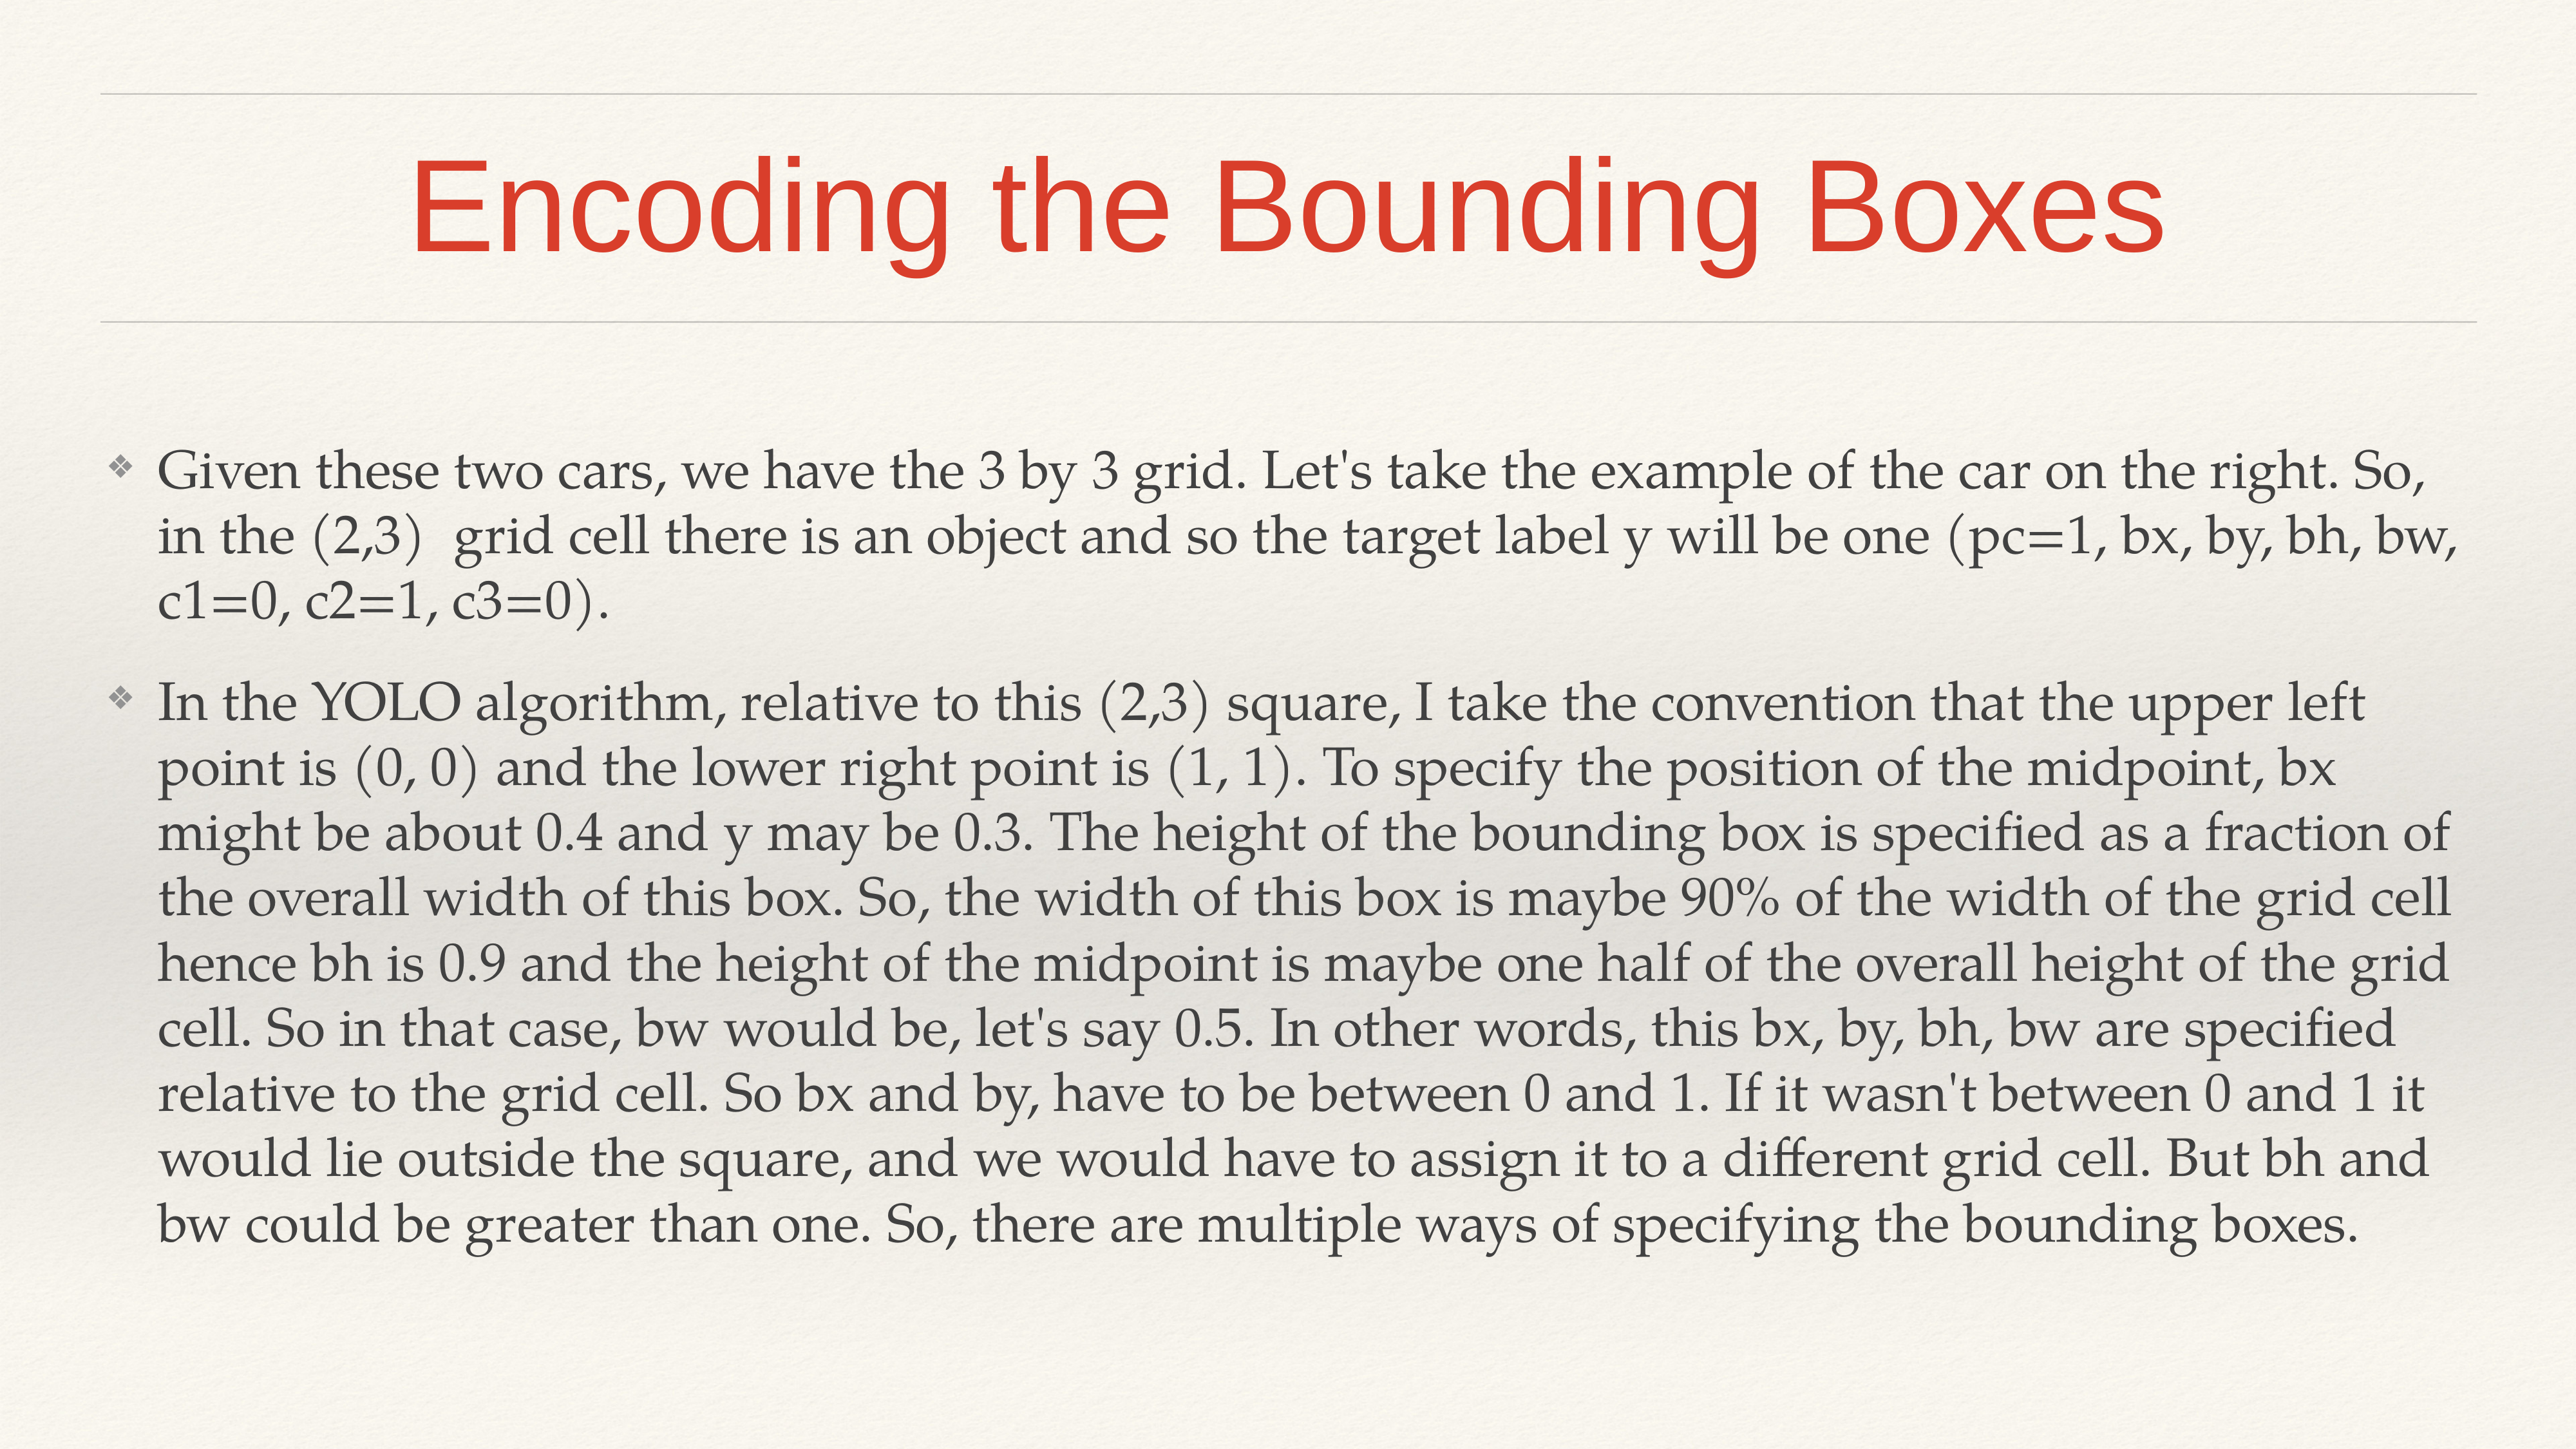

# Encoding the Bounding Boxes
Given these two cars, we have the 3 by 3 grid. Let's take the example of the car on the right. So, in the (2,3)  grid cell there is an object and so the target label y will be one (pc=1, bx, by, bh, bw, c1=0, c2=1, c3=0).
In the YOLO algorithm, relative to this (2,3) square, I take the convention that the upper left point is (0, 0) and the lower right point is (1, 1). To specify the position of the midpoint, bx might be about 0.4 and y may be 0.3. The height of the bounding box is specified as a fraction of the overall width of this box. So, the width of this box is maybe 90% of the width of the grid cell hence bh is 0.9 and the height of the midpoint is maybe one half of the overall height of the grid cell. So in that case, bw would be, let's say 0.5. In other words, this bx, by, bh, bw are specified relative to the grid cell. So bx and by, have to be between 0 and 1. If it wasn't between 0 and 1 it would lie outside the square, and we would have to assign it to a different grid cell. But bh and bw could be greater than one. So, there are multiple ways of specifying the bounding boxes.